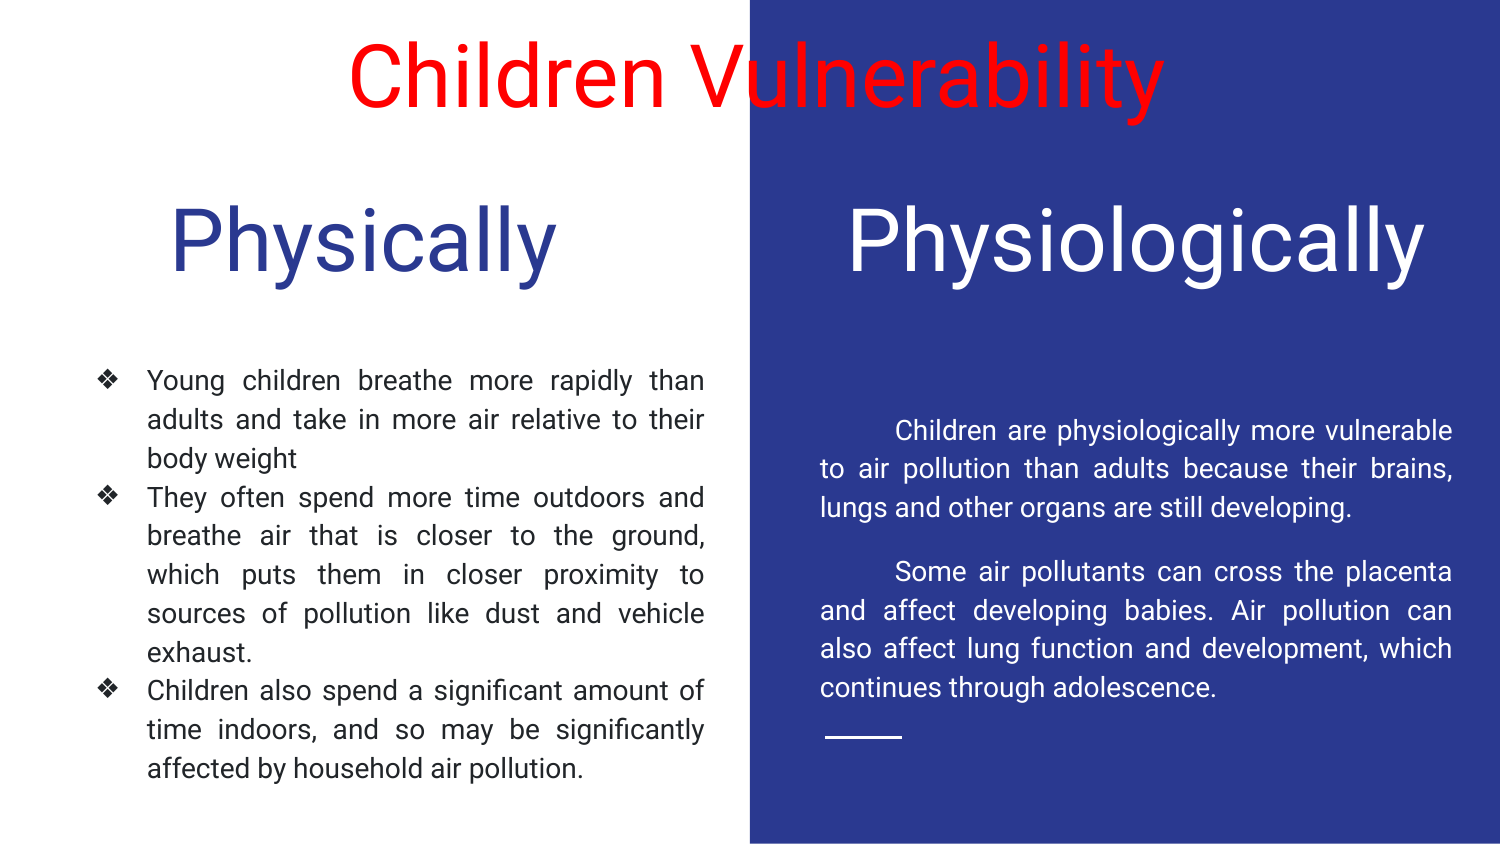

Children Vulnerability
# Physically
Physiologically
Young children breathe more rapidly than adults and take in more air relative to their body weight
They often spend more time outdoors and breathe air that is closer to the ground, which puts them in closer proximity to sources of pollution like dust and vehicle exhaust.
Children also spend a significant amount of time indoors, and so may be significantly affected by household air pollution.

Children are physiologically more vulnerable to air pollution than adults because their brains, lungs and other organs are still developing.
Some air pollutants can cross the placenta and affect developing babies. Air pollution can also affect lung function and development, which continues through adolescence.